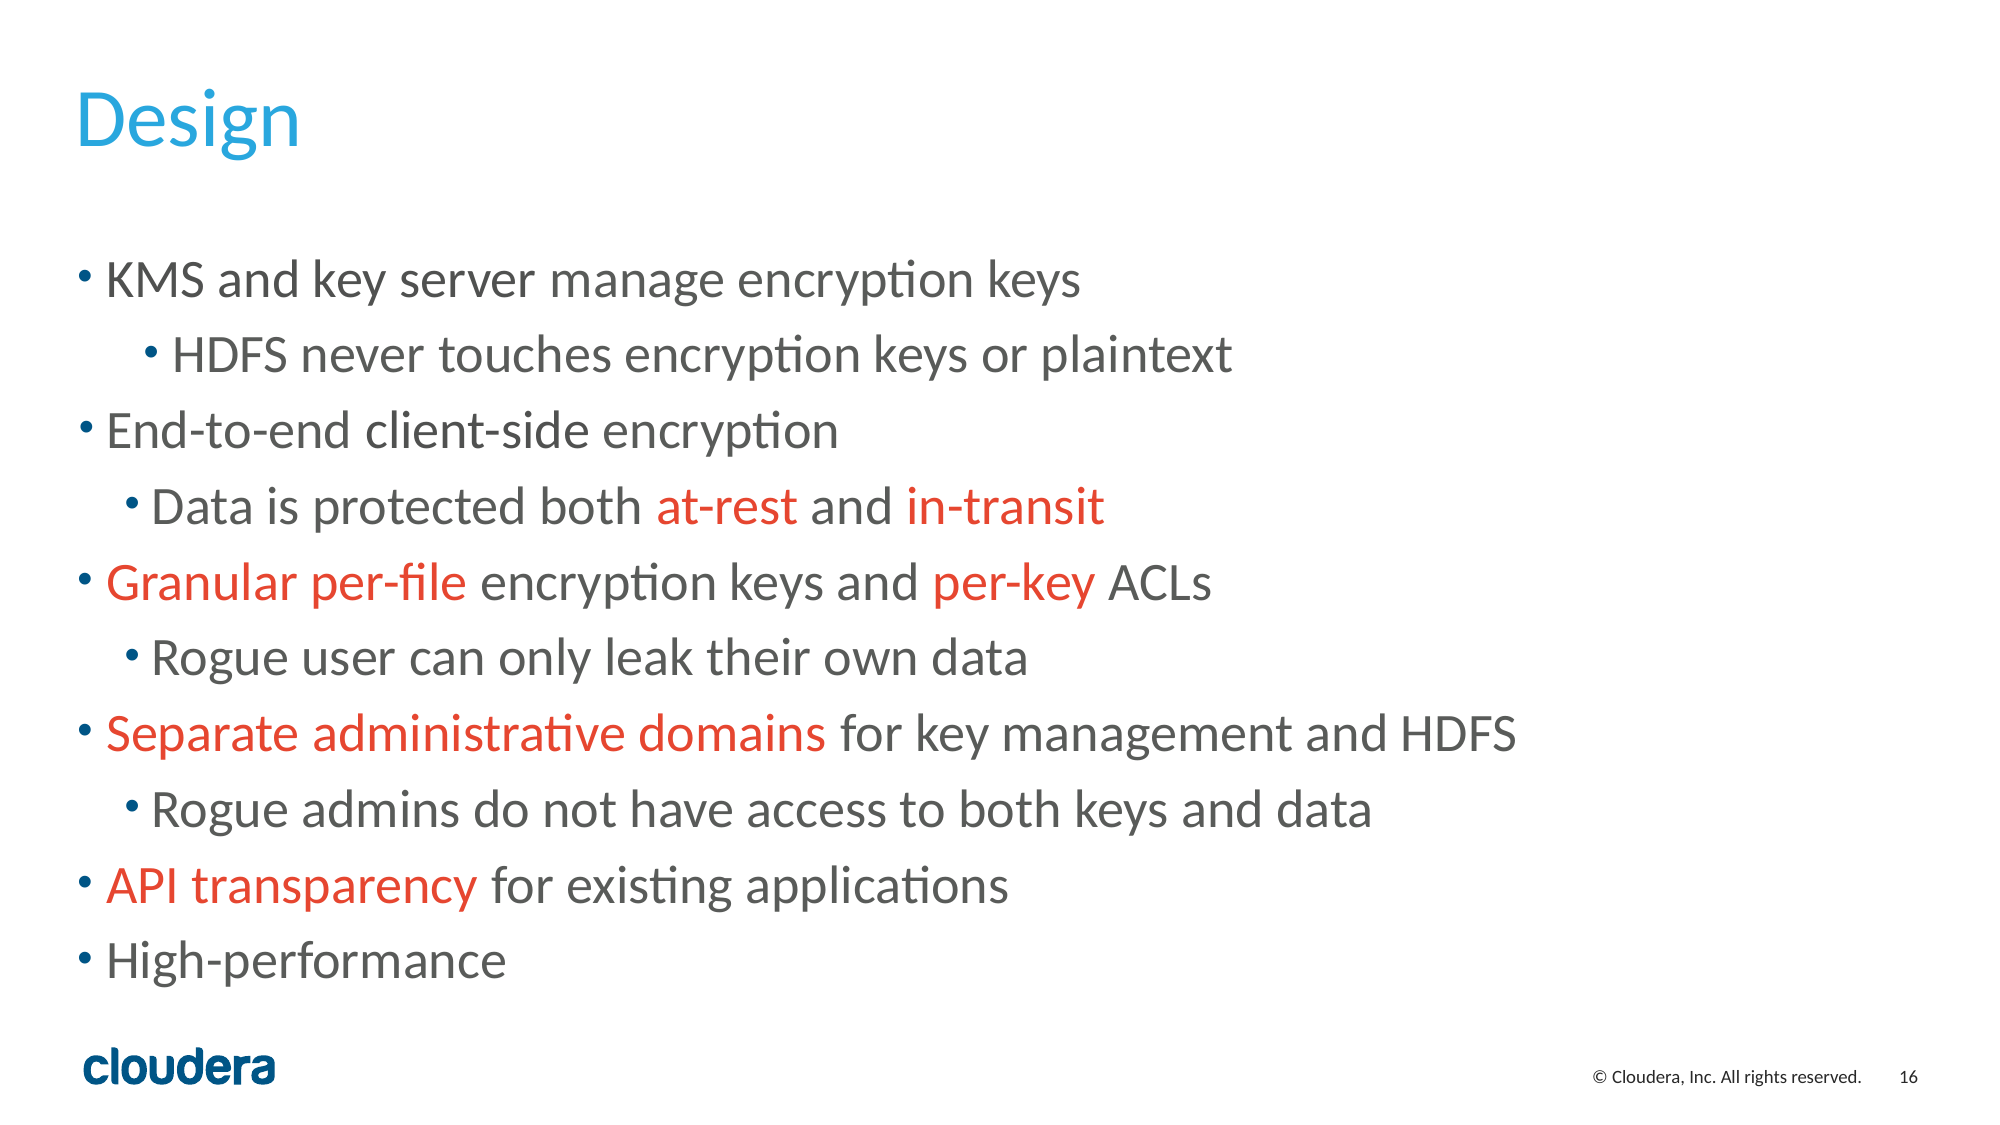

# Design
KMS and key server manage encryption keys
HDFS never touches encryption keys or plaintext
End-to-end client-side encryption
Data is protected both at-rest and in-transit
Granular per-file encryption keys and per-key ACLs
Rogue user can only leak their own data
Separate administrative domains for key management and HDFS
Rogue admins do not have access to both keys and data
API transparency for existing applications
High-performance